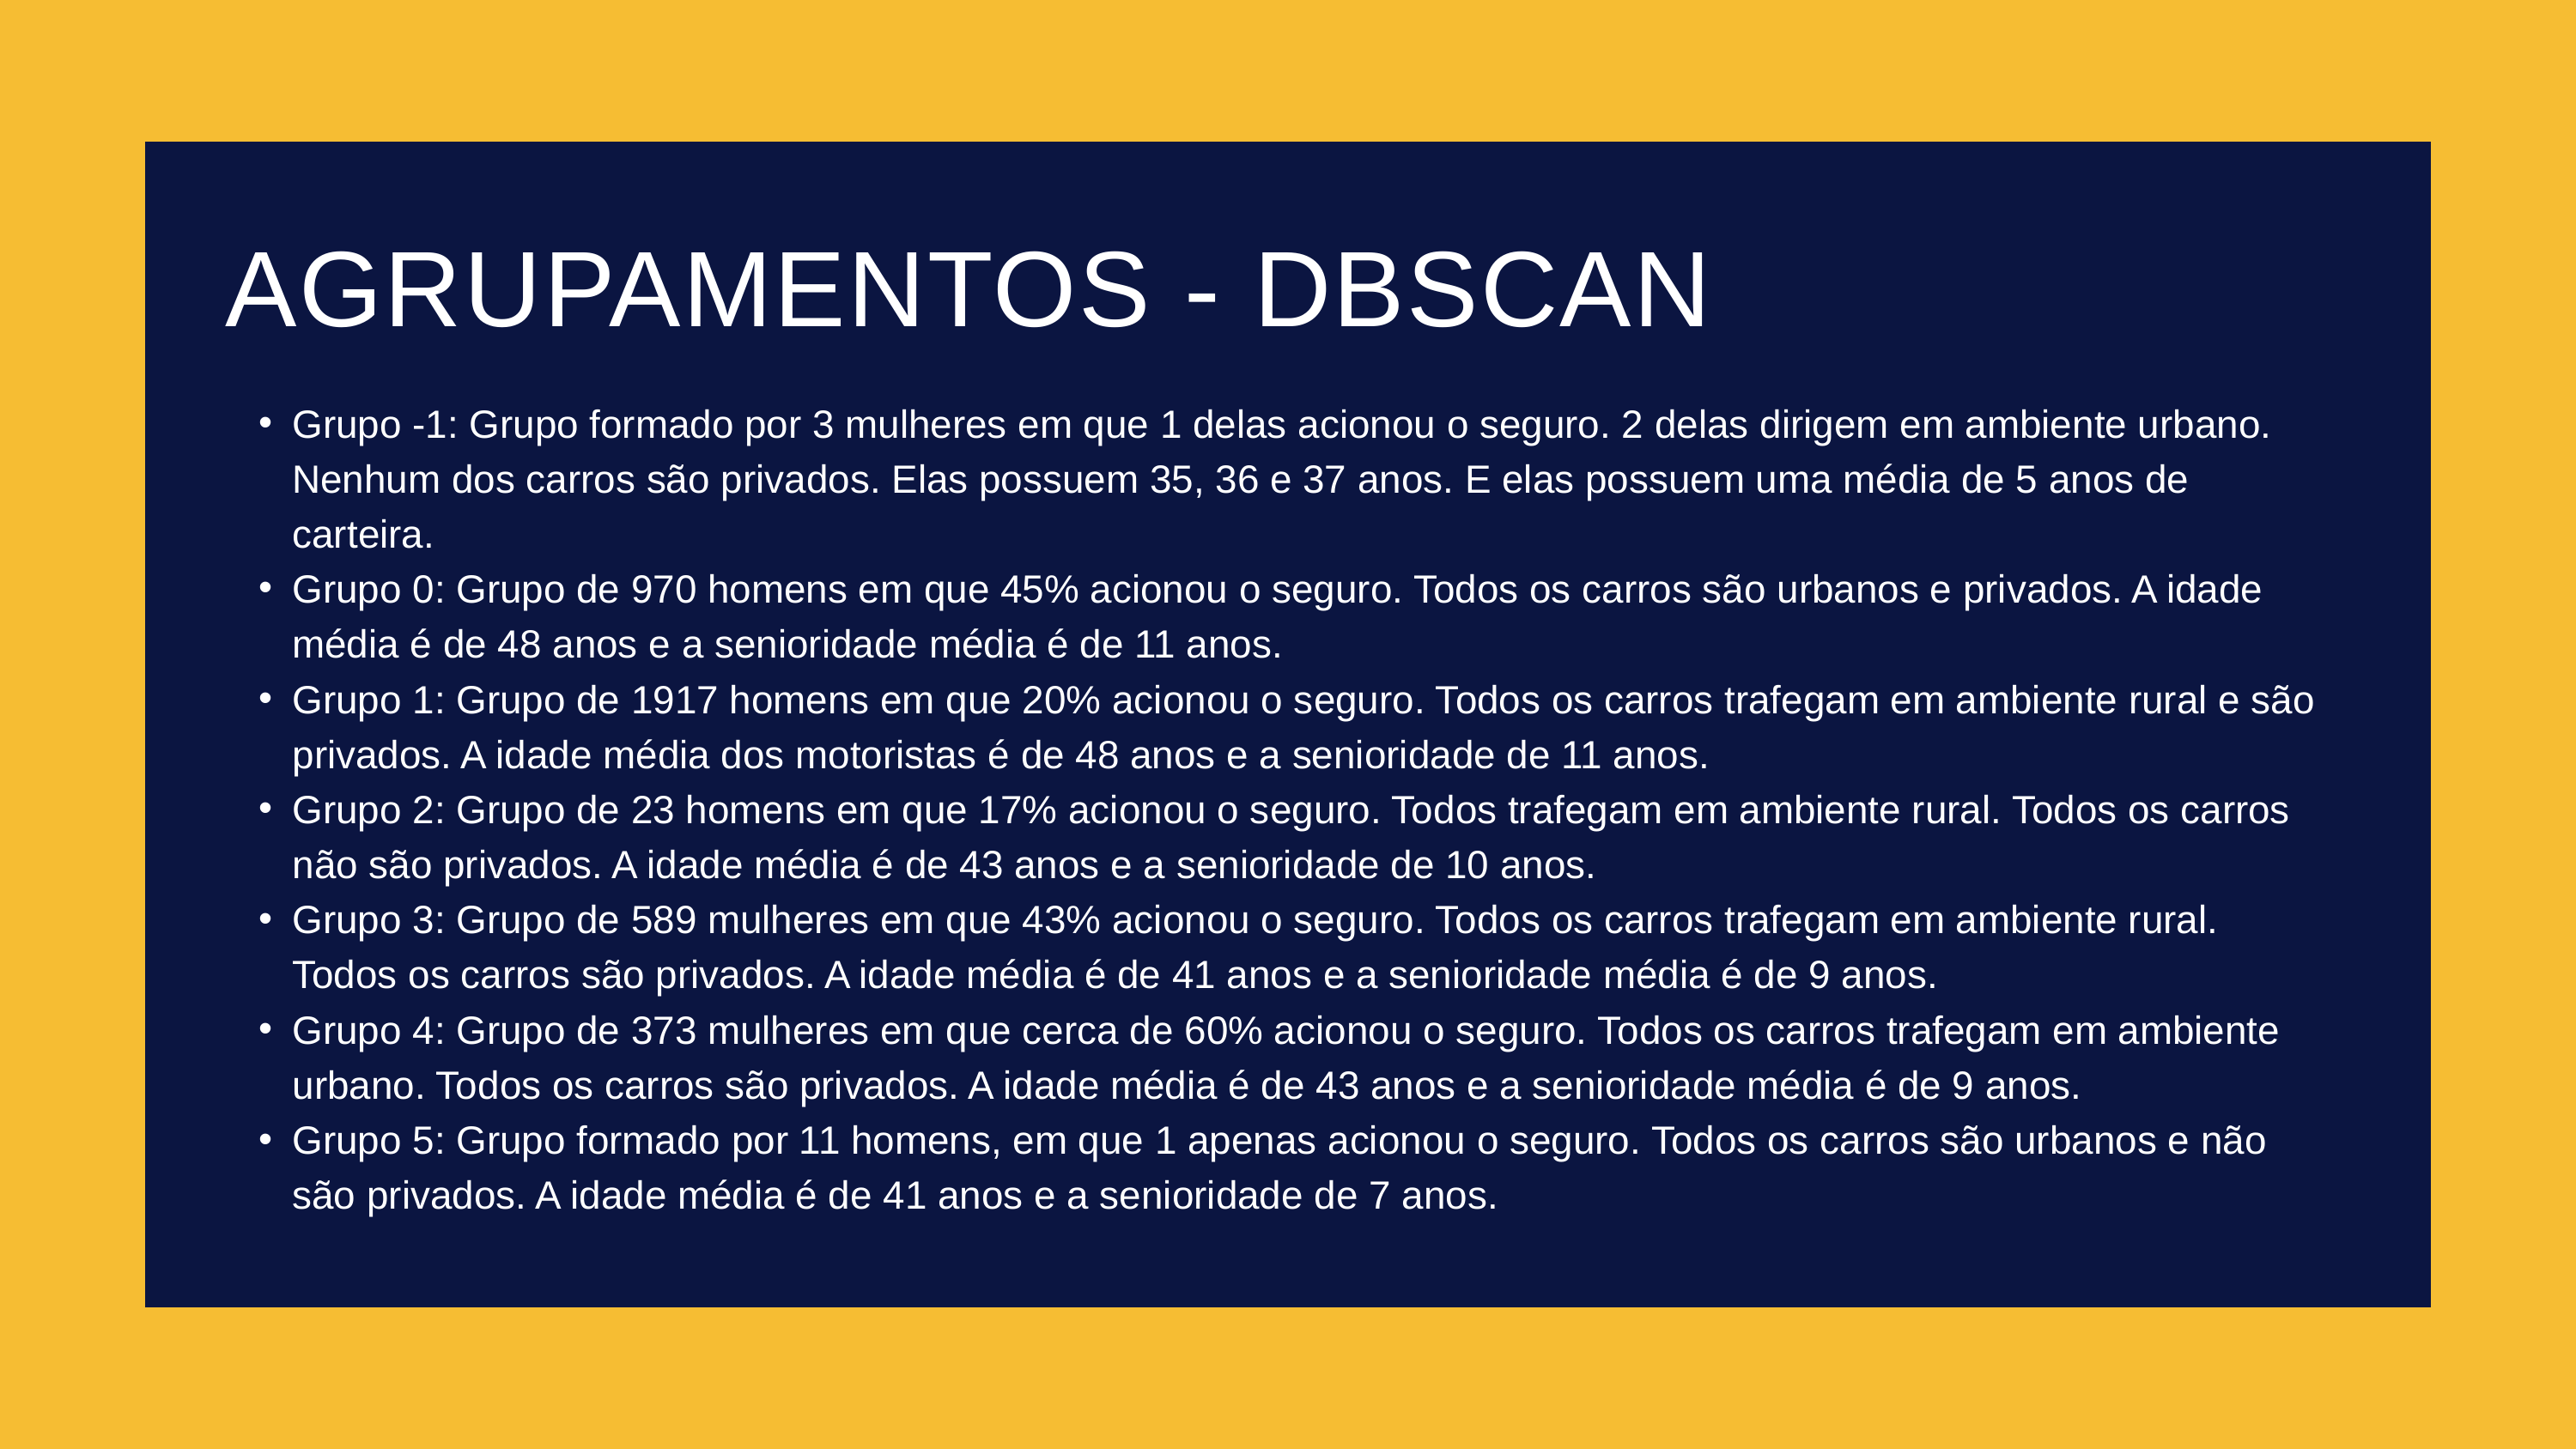

AGRUPAMENTOS - DBSCAN
Grupo -1: Grupo formado por 3 mulheres em que 1 delas acionou o seguro. 2 delas dirigem em ambiente urbano. Nenhum dos carros são privados. Elas possuem 35, 36 e 37 anos. E elas possuem uma média de 5 anos de carteira.
Grupo 0: Grupo de 970 homens em que 45% acionou o seguro. Todos os carros são urbanos e privados. A idade média é de 48 anos e a senioridade média é de 11 anos.
Grupo 1: Grupo de 1917 homens em que 20% acionou o seguro. Todos os carros trafegam em ambiente rural e são privados. A idade média dos motoristas é de 48 anos e a senioridade de 11 anos.
Grupo 2: Grupo de 23 homens em que 17% acionou o seguro. Todos trafegam em ambiente rural. Todos os carros não são privados. A idade média é de 43 anos e a senioridade de 10 anos.
Grupo 3: Grupo de 589 mulheres em que 43% acionou o seguro. Todos os carros trafegam em ambiente rural. Todos os carros são privados. A idade média é de 41 anos e a senioridade média é de 9 anos.
Grupo 4: Grupo de 373 mulheres em que cerca de 60% acionou o seguro. Todos os carros trafegam em ambiente urbano. Todos os carros são privados. A idade média é de 43 anos e a senioridade média é de 9 anos.
Grupo 5: Grupo formado por 11 homens, em que 1 apenas acionou o seguro. Todos os carros são urbanos e não são privados. A idade média é de 41 anos e a senioridade de 7 anos.